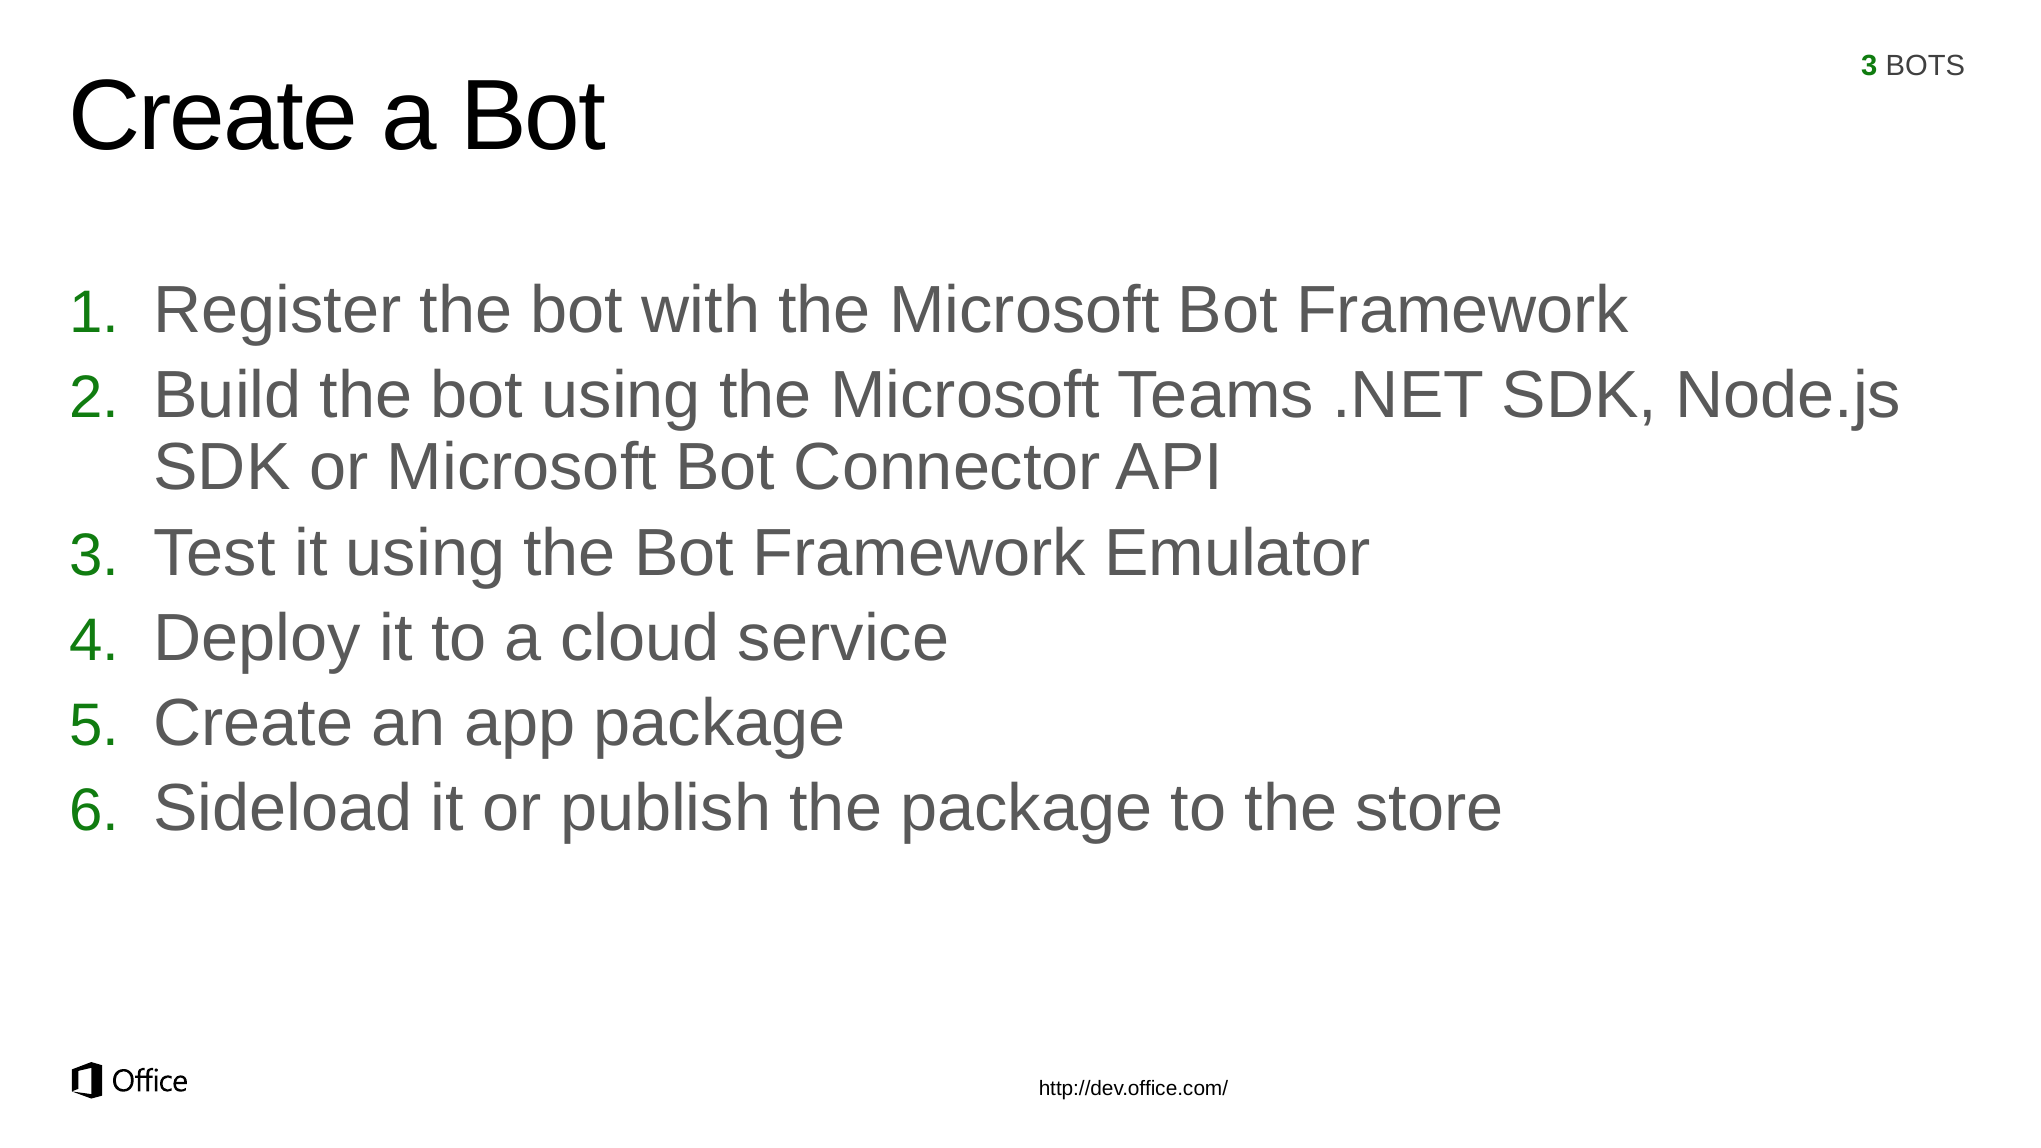

3 BOTS

# Create a Bot
Register the bot with the Microsoft Bot Framework
Build the bot using the Microsoft Teams .NET SDK, Node.js SDK or Microsoft Bot Connector API
Test it using the Bot Framework Emulator
Deploy it to a cloud service
Create an app package
Sideload it or publish the package to the store